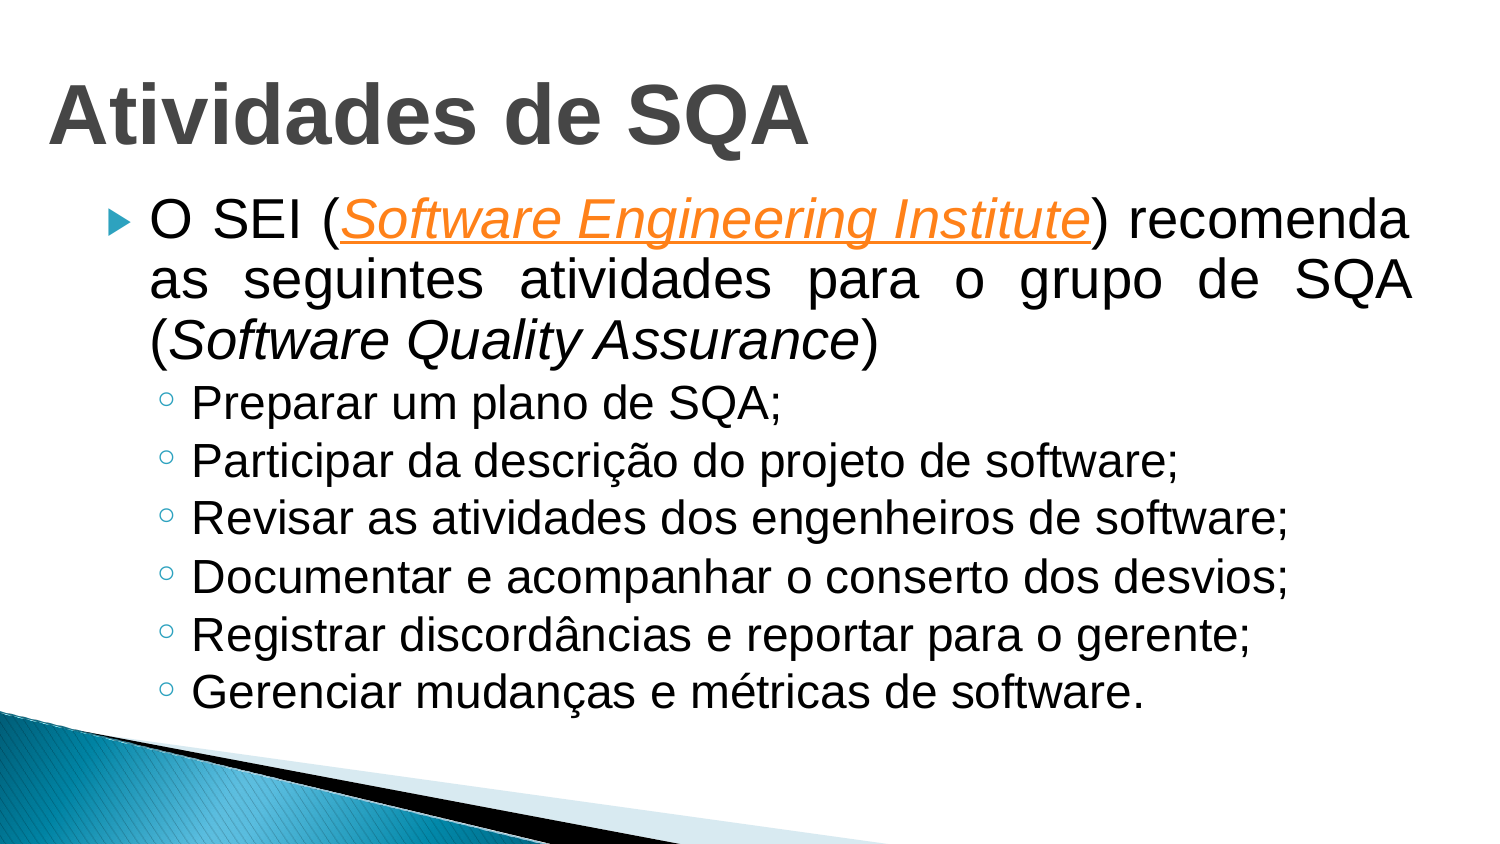

Atividades de SQA
O SEI (Software Engineering Institute) recomenda as seguintes atividades para o grupo de SQA (Software Quality Assurance)
Preparar um plano de SQA;
Participar da descrição do projeto de software;
Revisar as atividades dos engenheiros de software;
Documentar e acompanhar o conserto dos desvios;
Registrar discordâncias e reportar para o gerente;
Gerenciar mudanças e métricas de software.